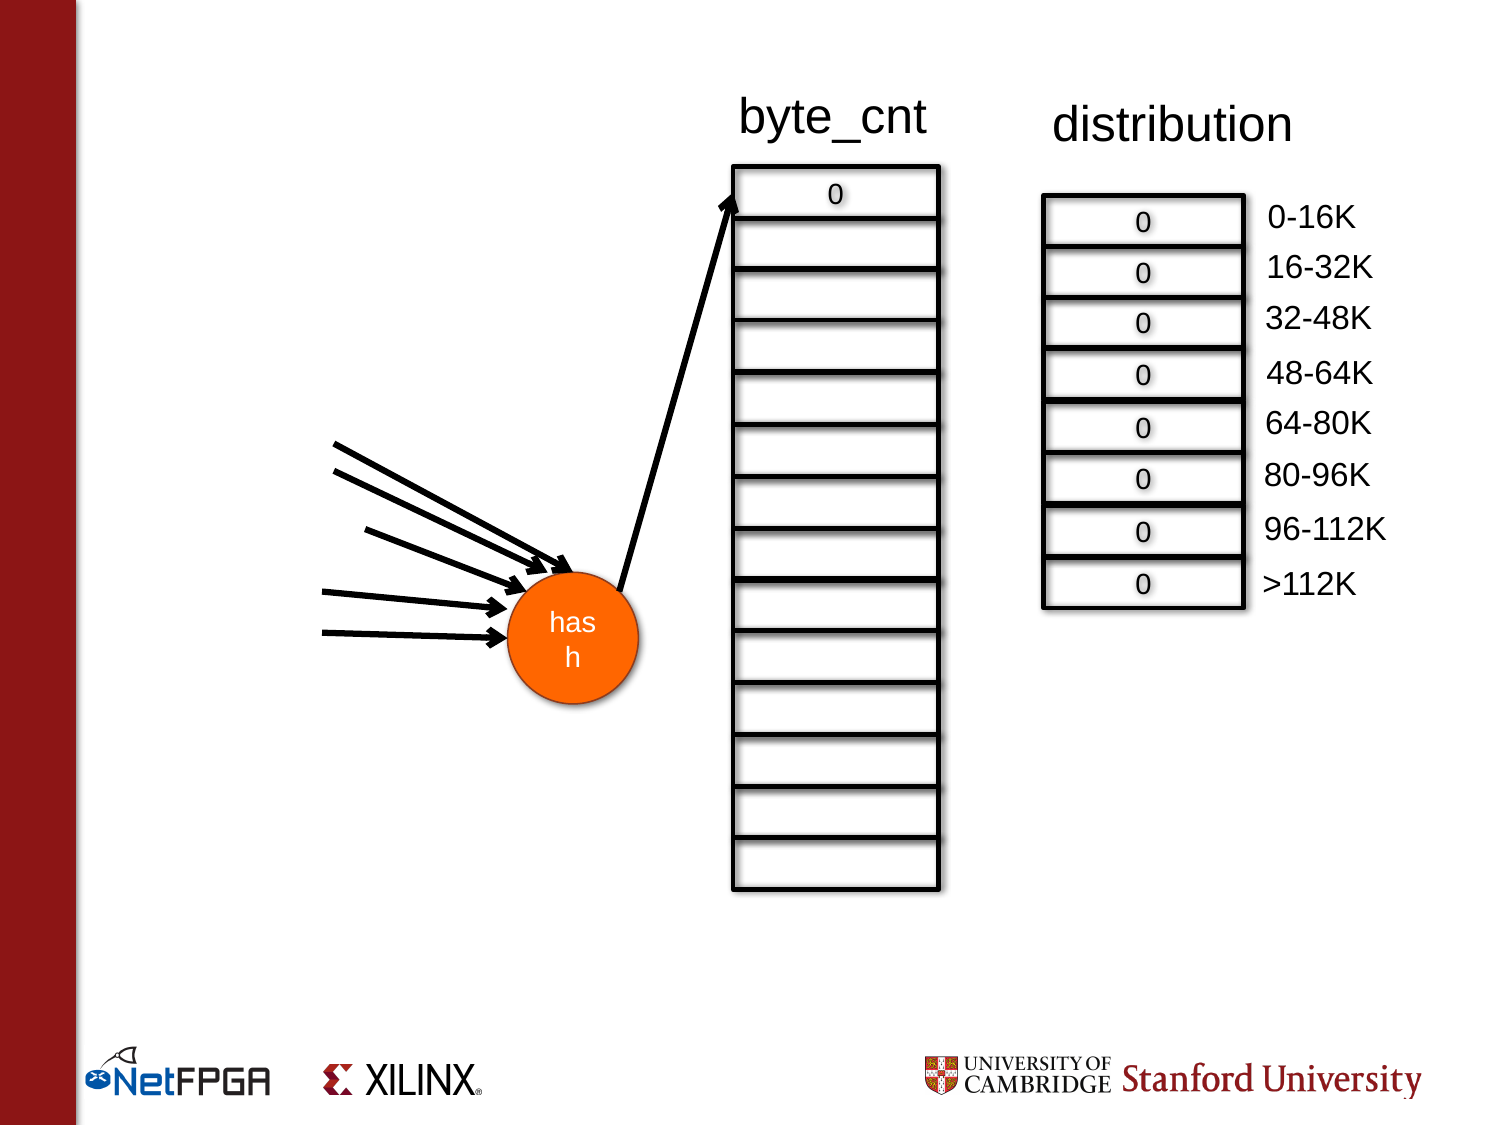

byte_cnt
distribution
0
0-16K
0

16-32K
0

32-48K
0

Ethernet
IP_src
IP_dst
Proto: TCP
sport
dport
flags: SYN
48-64K
0

64-80K
0

80-96K
0

96-112K
0

>112K
0
hash